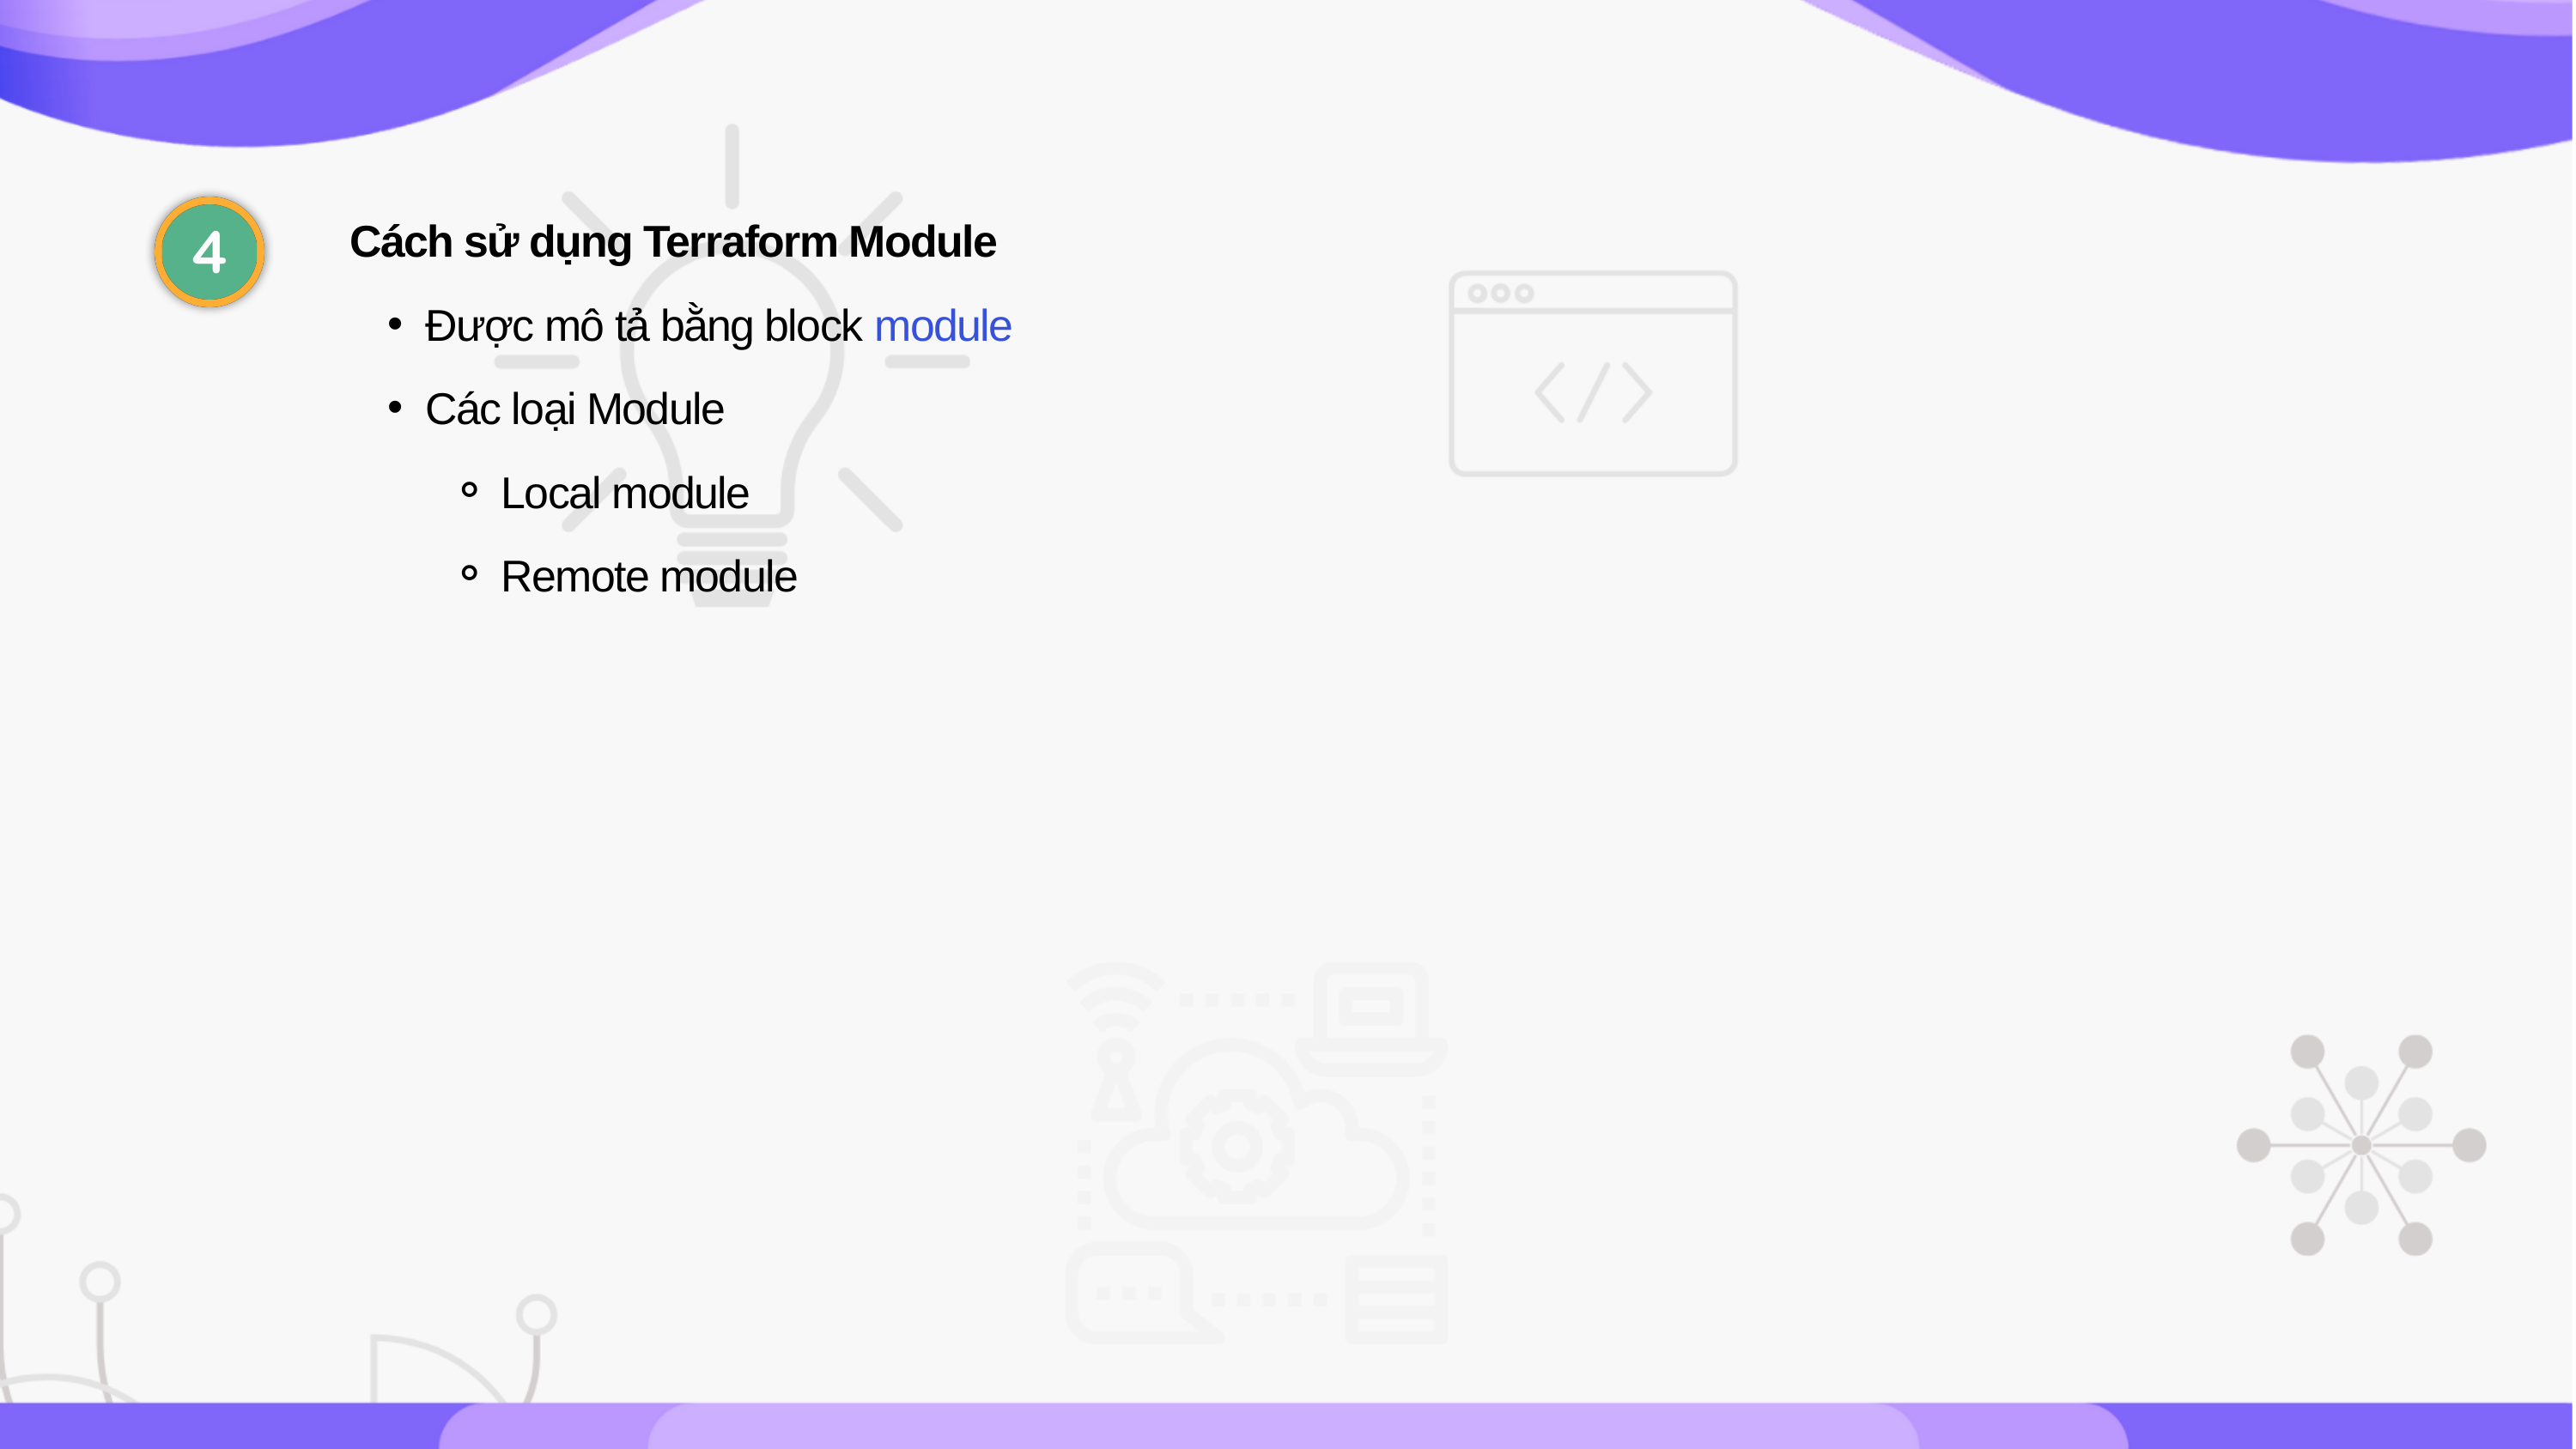

Cách sử dụng Terraform Module
Được mô tả bằng block module
Các loại Module
Local module
Remote module